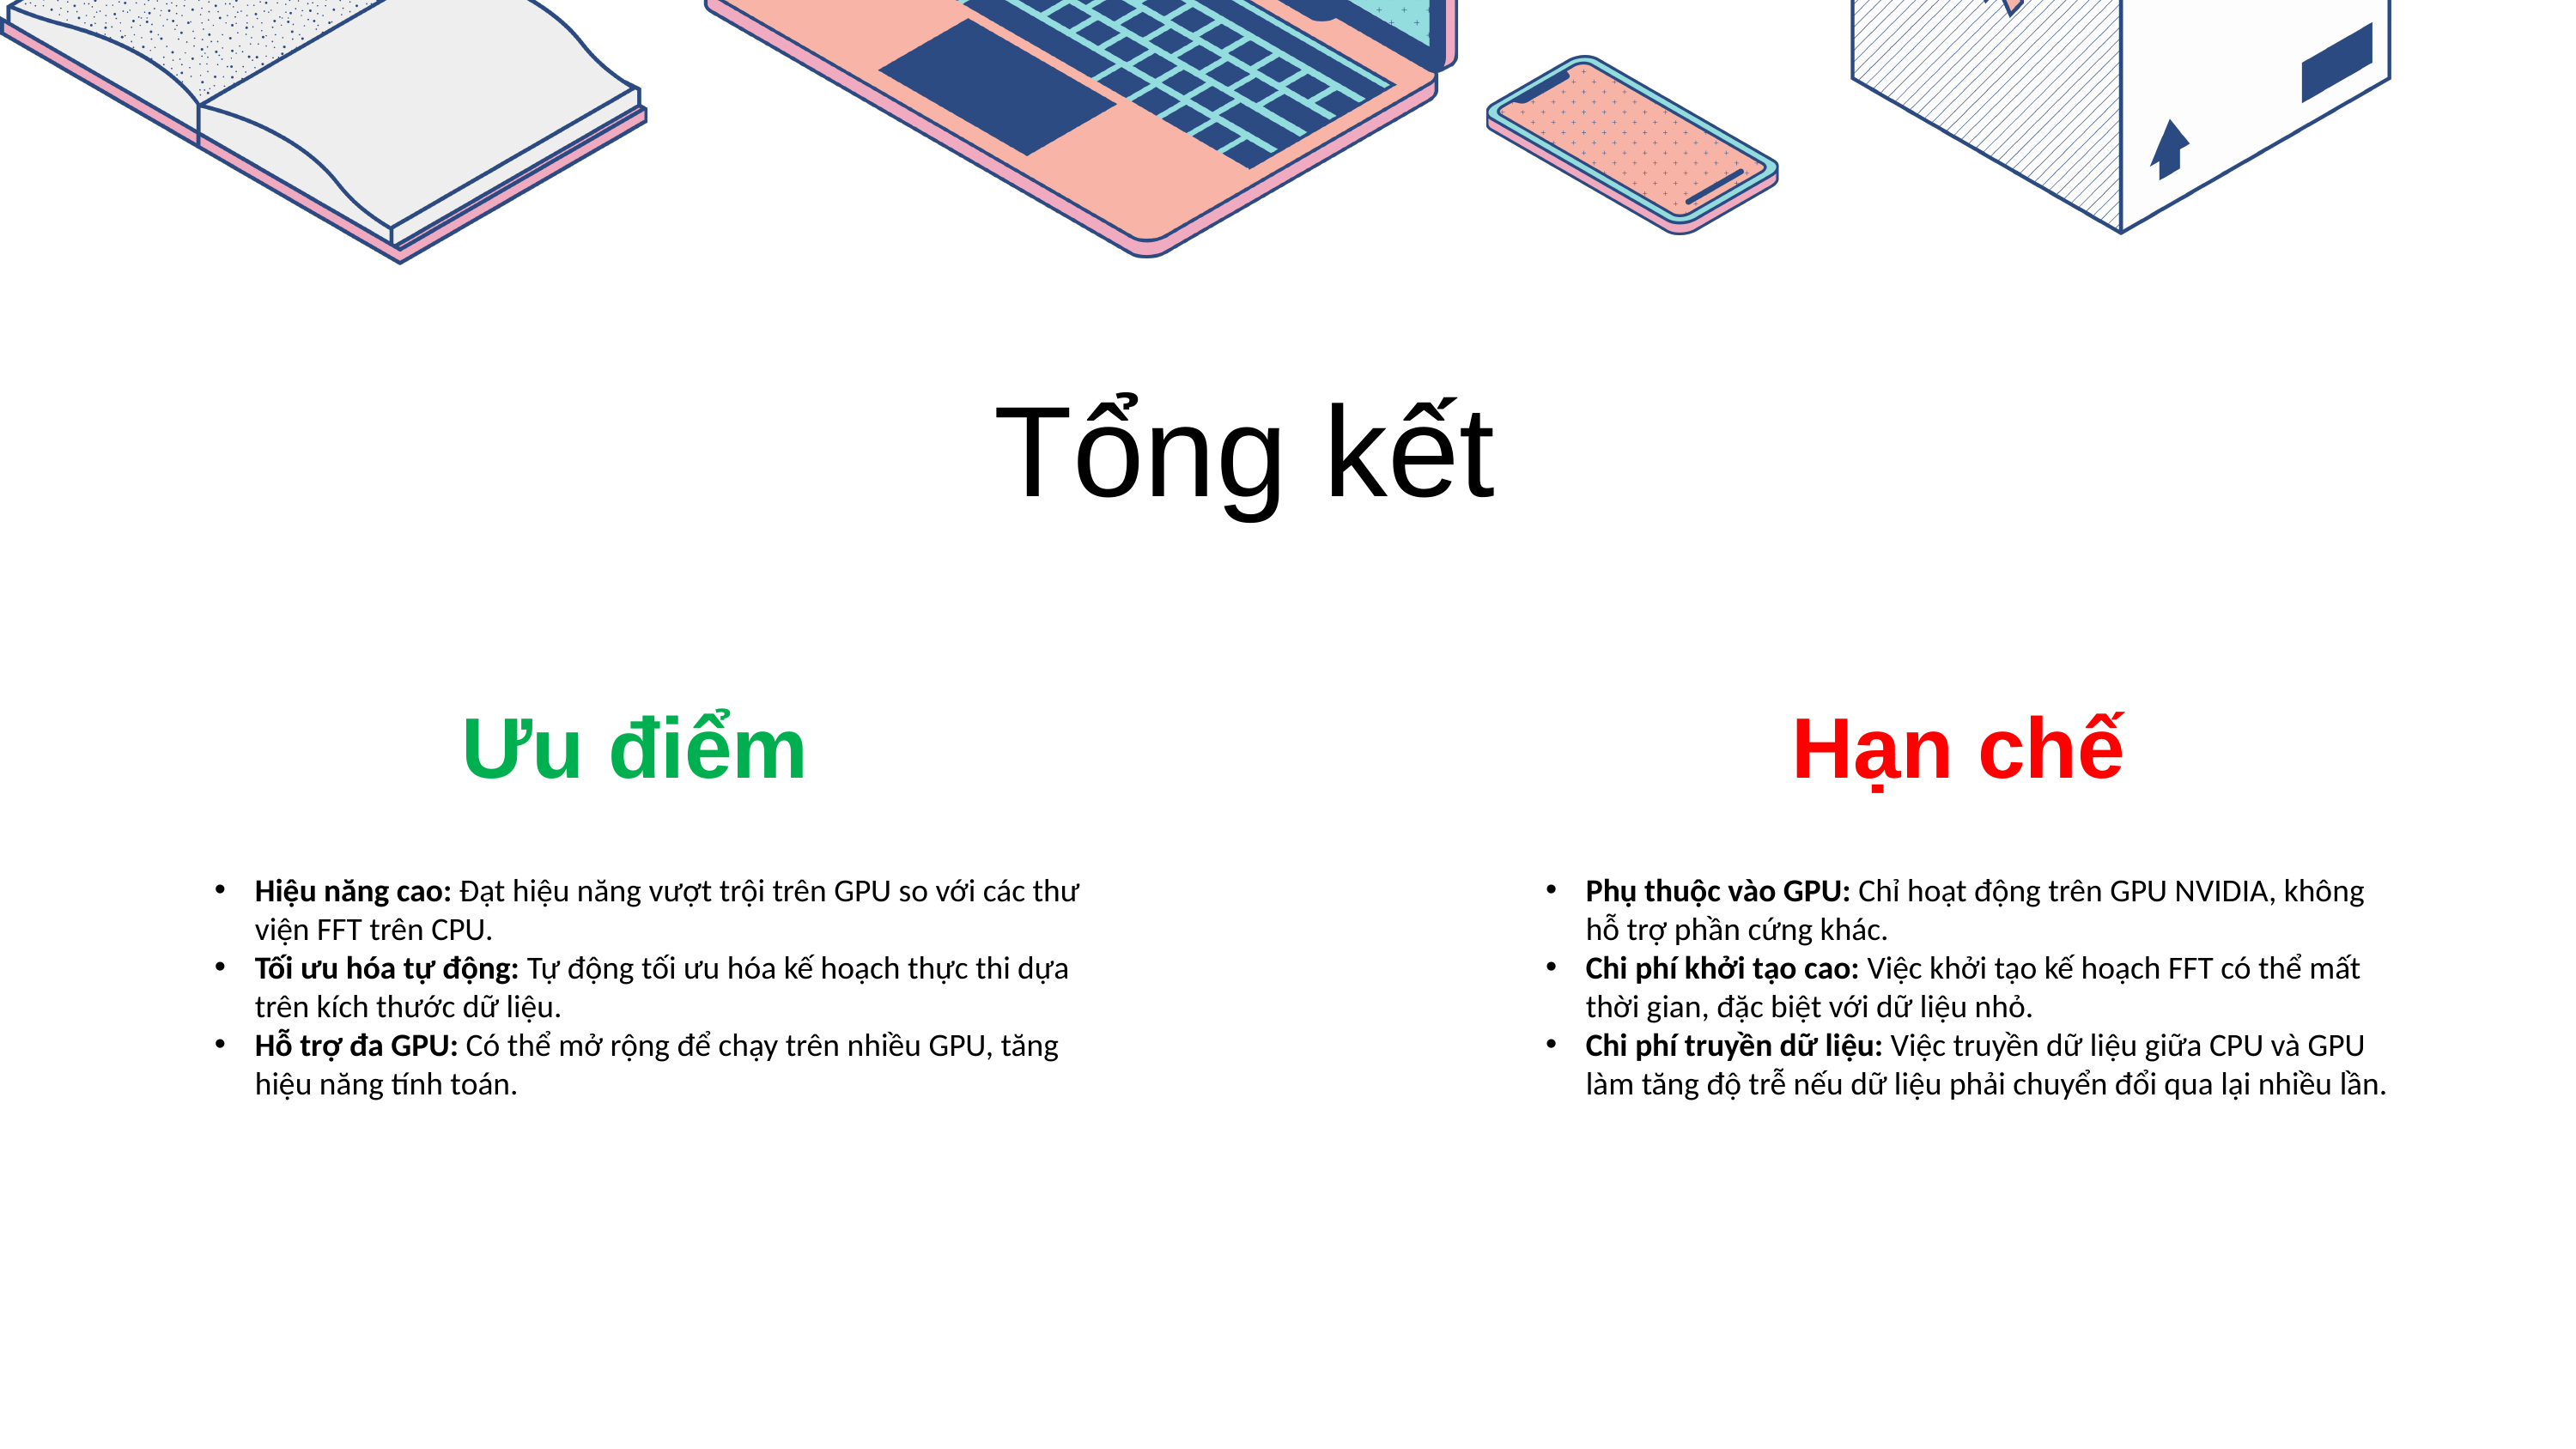

Tổng kết
Ưu điểm
Hiệu năng cao: Đạt hiệu năng vượt trội trên GPU so với các thư viện FFT trên CPU.
Tối ưu hóa tự động: Tự động tối ưu hóa kế hoạch thực thi dựa trên kích thước dữ liệu.
Hỗ trợ đa GPU: Có thể mở rộng để chạy trên nhiều GPU, tăng hiệu năng tính toán.
Hạn chế
Phụ thuộc vào GPU: Chỉ hoạt động trên GPU NVIDIA, không hỗ trợ phần cứng khác.
Chi phí khởi tạo cao: Việc khởi tạo kế hoạch FFT có thể mất thời gian, đặc biệt với dữ liệu nhỏ.
Chi phí truyền dữ liệu: Việc truyền dữ liệu giữa CPU và GPU làm tăng độ trễ nếu dữ liệu phải chuyển đổi qua lại nhiều lần.